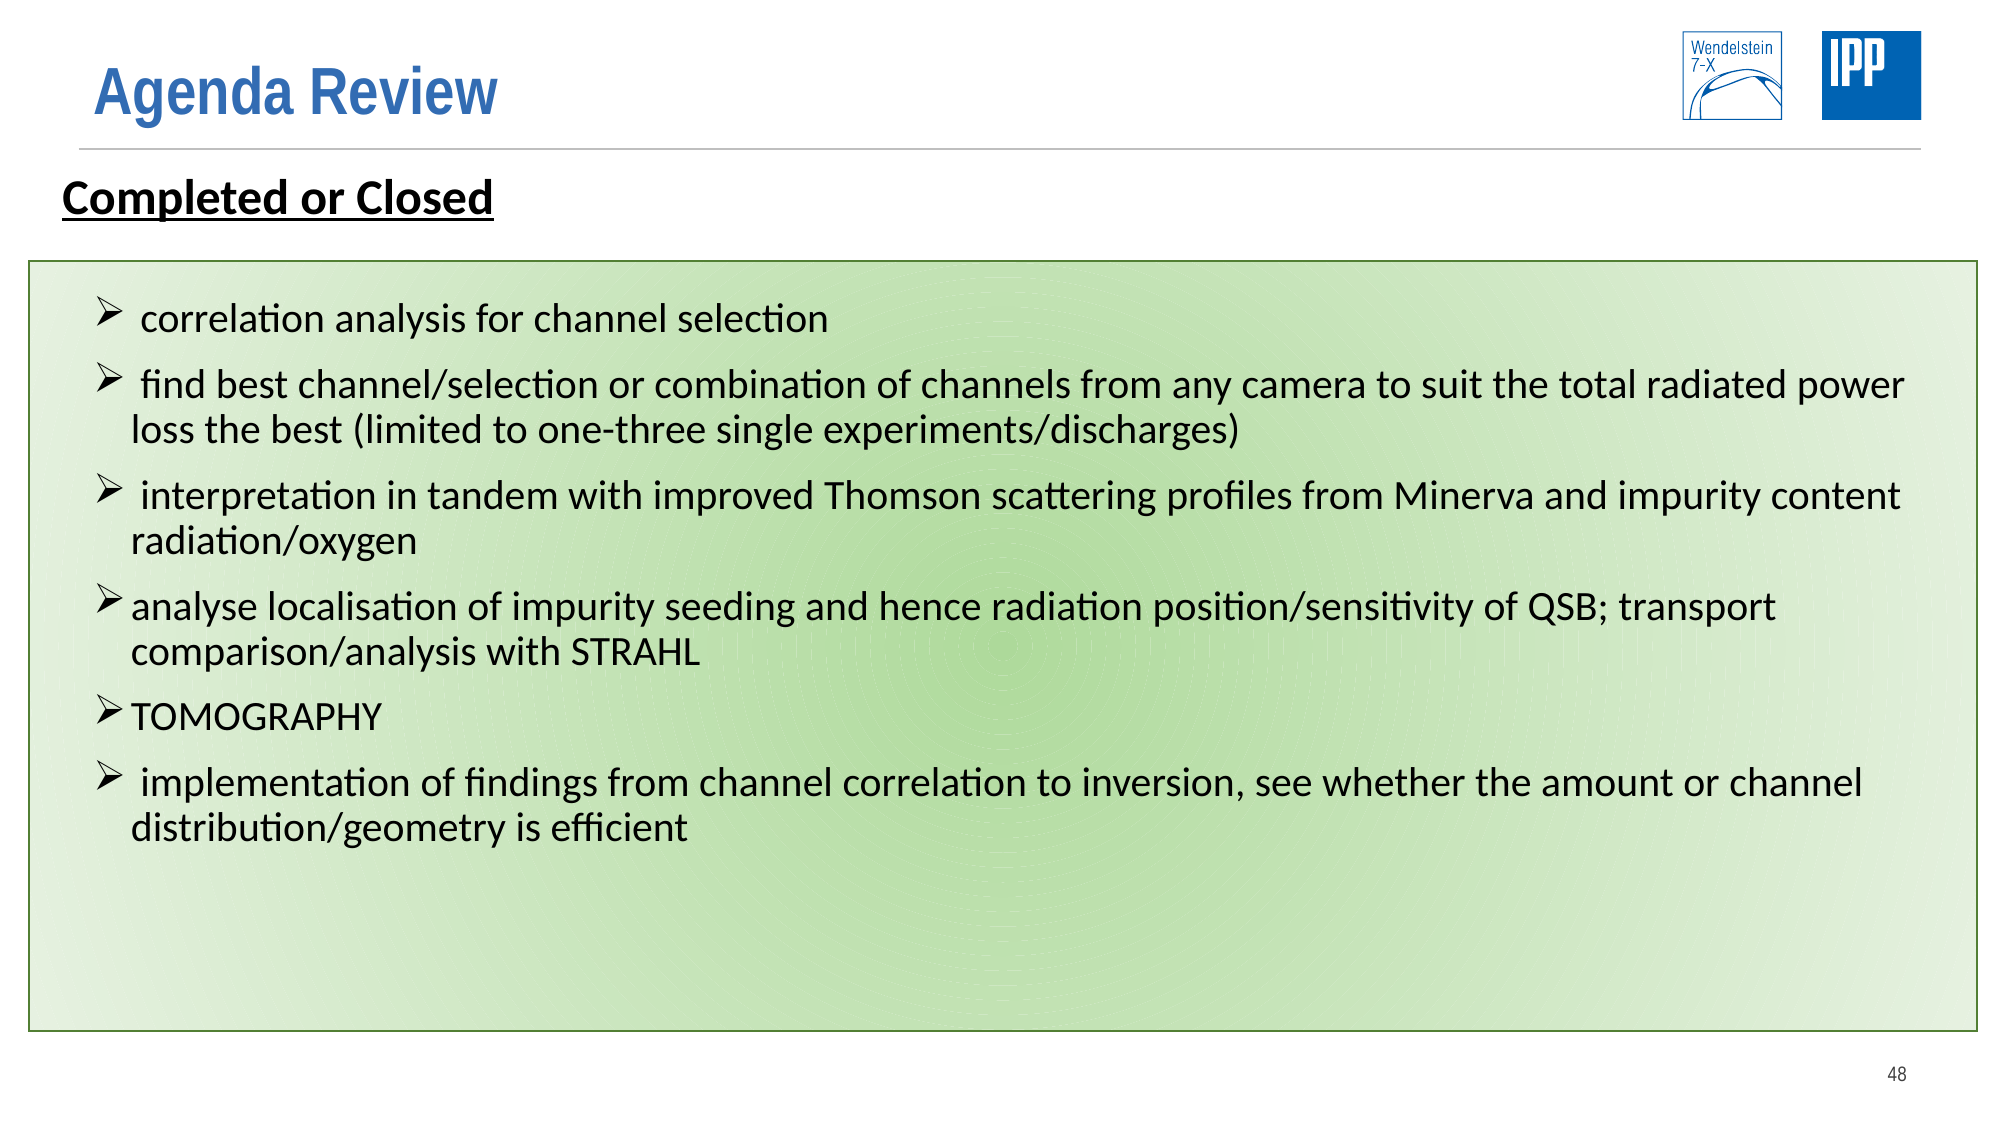

# Agenda Review
Completed or Closed

 correlation analysis for channel selection
 find best channel/selection or combination of channels from any camera to suit the total radiated power loss the best (limited to one-three single experiments/discharges)
 interpretation in tandem with improved Thomson scattering profiles from Minerva and impurity content radiation/oxygen
analyse localisation of impurity seeding and hence radiation position/sensitivity of QSB; transport comparison/analysis with STRAHL
TOMOGRAPHY
 implementation of findings from channel correlation to inversion, see whether the amount or channel distribution/geometry is efficient
48